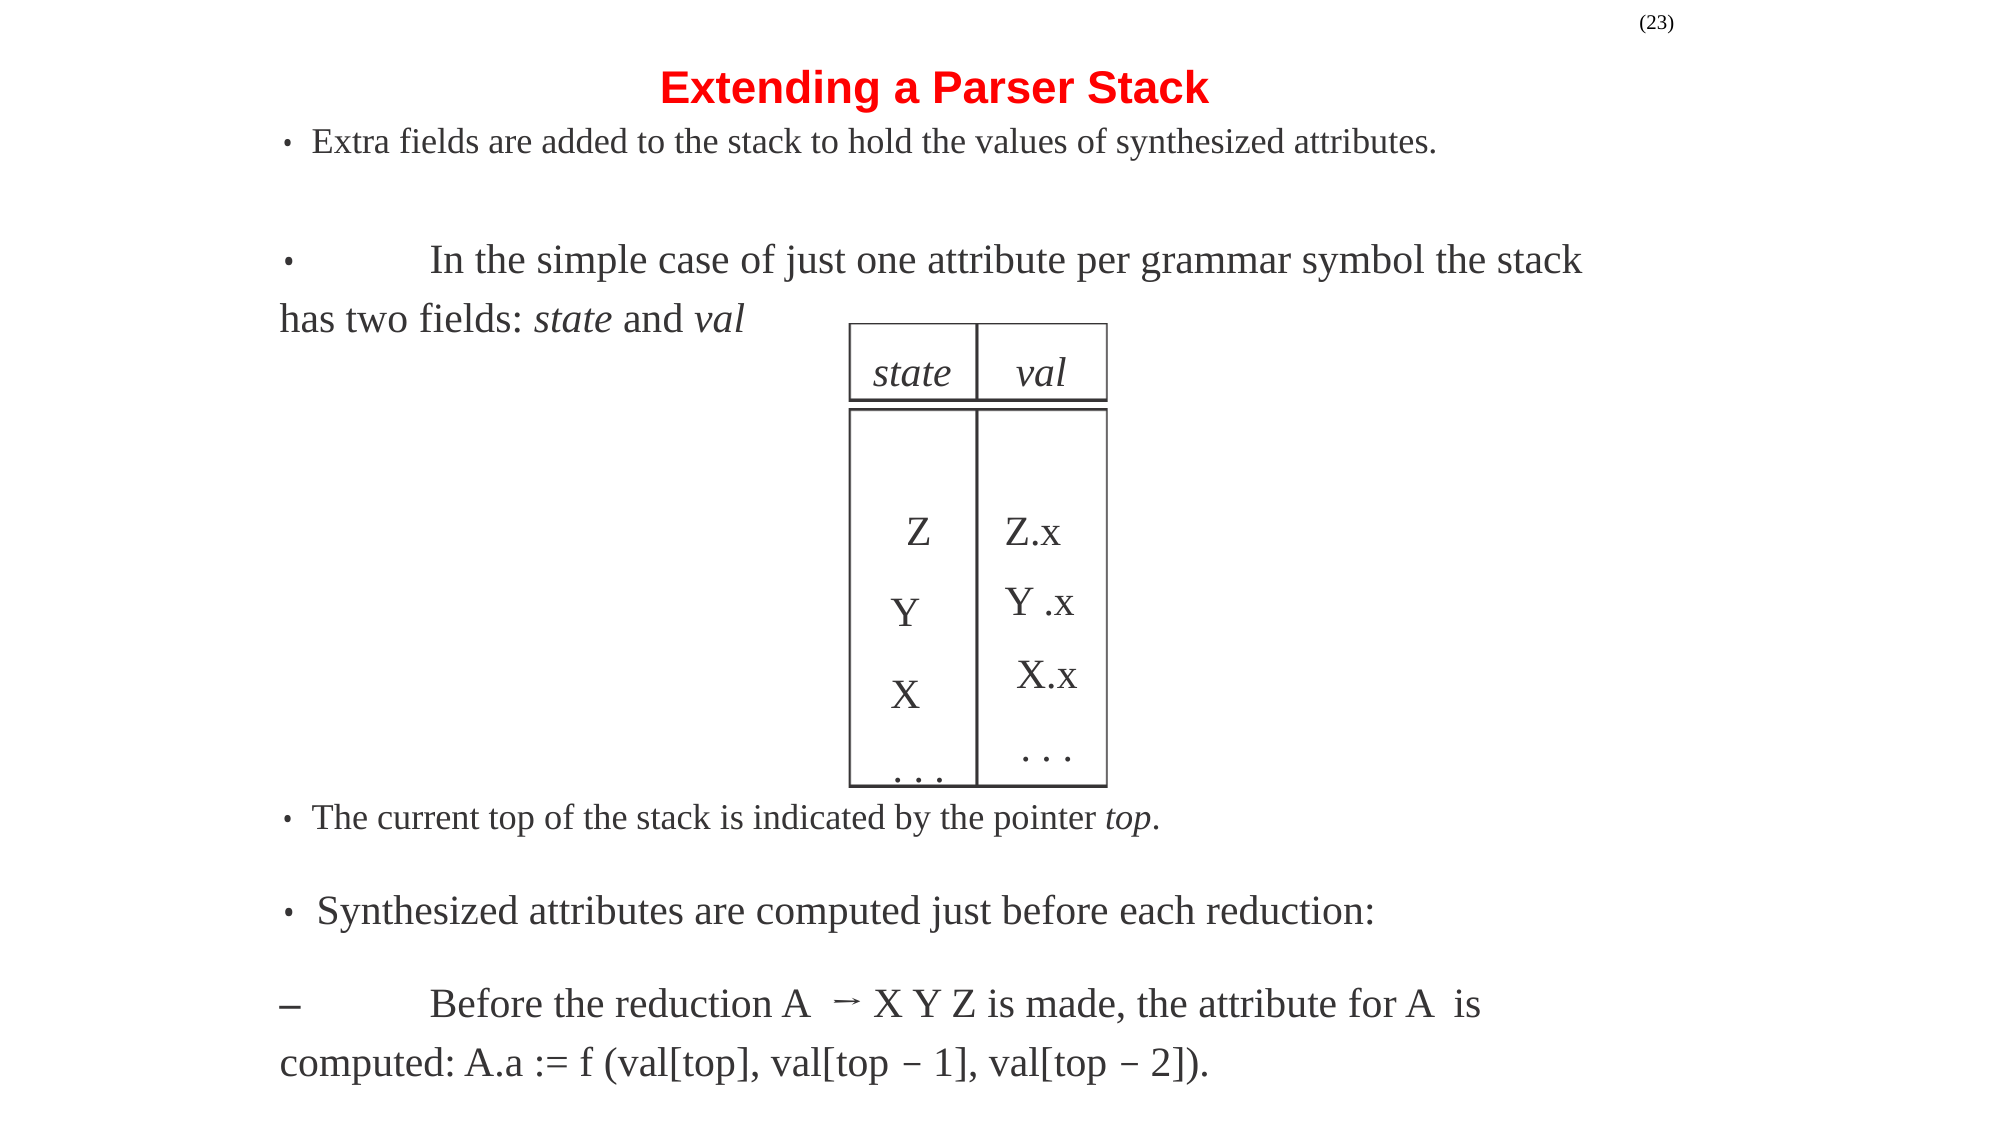

Extending a Parser Stack
(23)
•  Extra fields are added to the stack to hold the values of synthesized attributes.
• 	In the simple case of just one attribute per grammar symbol the stack has two fields: state and val

state
val

Z
Y
X
. . .
Z.x
Y .x
X.x
. . .
•  The current top of the stack is indicated by the pointer top.
•  Synthesized attributes are computed just before each reduction:
–	Before the reduction A  → X Y Z is made, the attribute for A  is computed: A.a := f (val[top], val[top − 1], val[top − 2]).